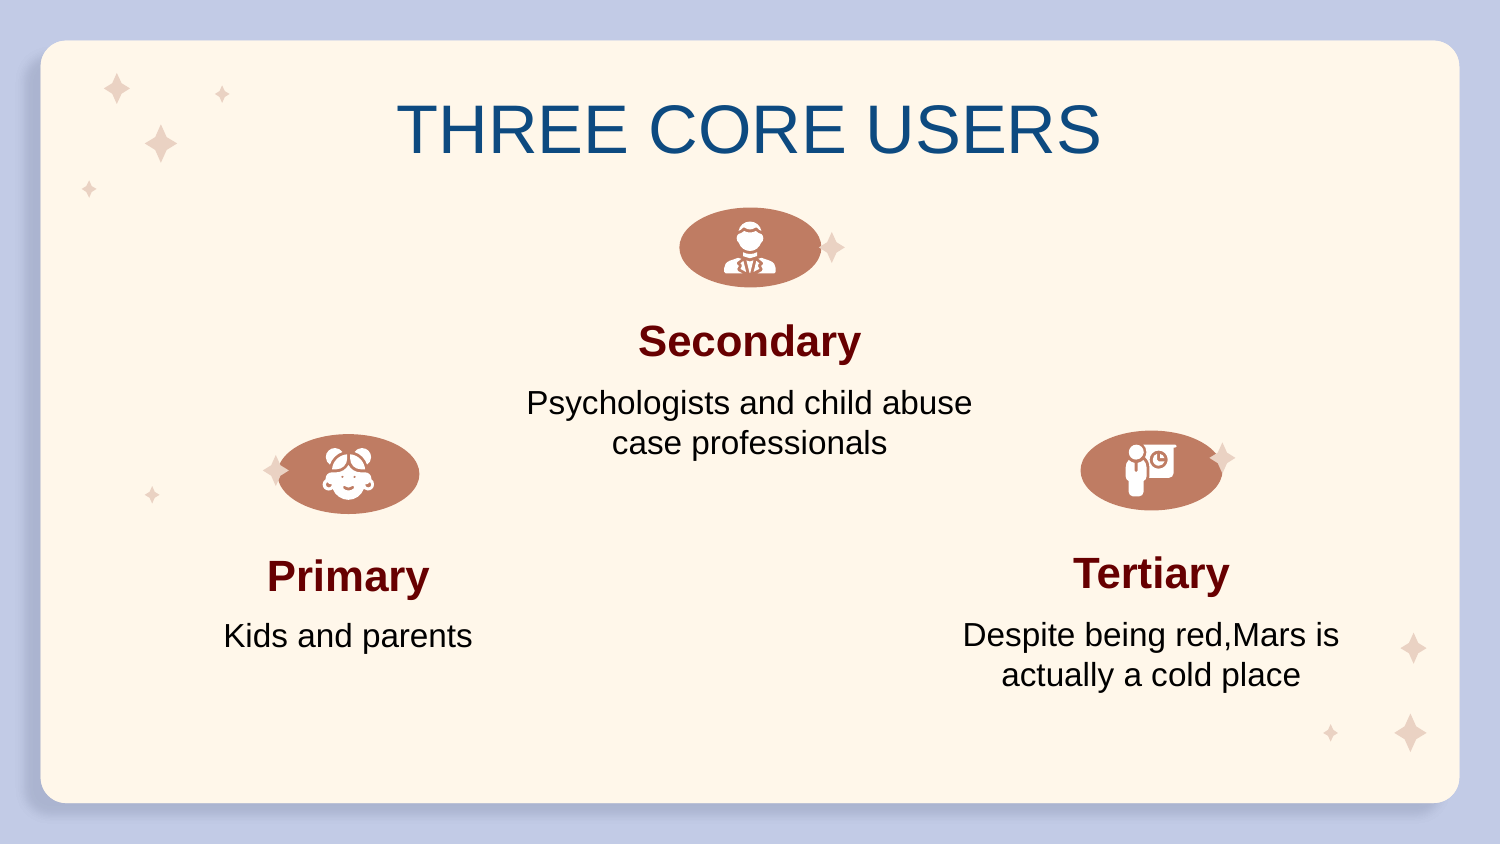

# THREE CORE USERS

Secondary
Psychologists and child abuse case professionals

Tertiary
Primary
Despite being red,Mars is actually a cold place
Kids and parents